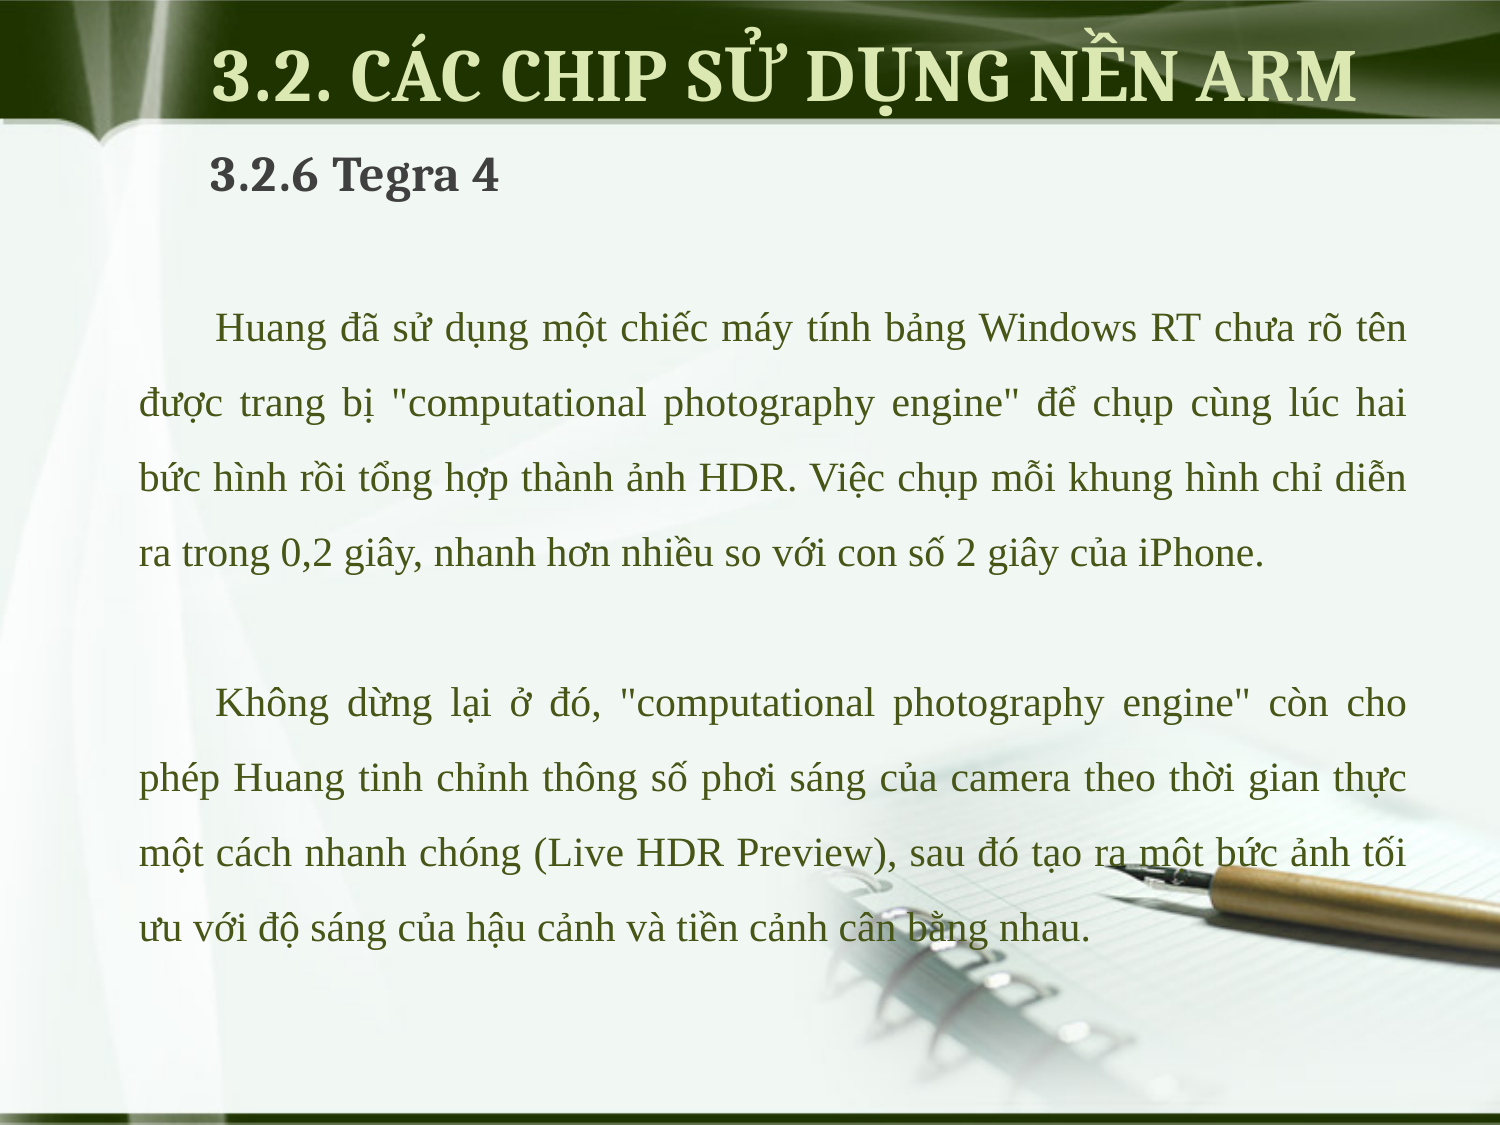

# 3.2. CÁC CHIP SỬ DỤNG NỀN ARM
3.2.6 Tegra 4
Huang đã sử dụng một chiếc máy tính bảng Windows RT chưa rõ tên được trang bị "computational photography engine" để chụp cùng lúc hai bức hình rồi tổng hợp thành ảnh HDR. Việc chụp mỗi khung hình chỉ diễn ra trong 0,2 giây, nhanh hơn nhiều so với con số 2 giây của iPhone.

Không dừng lại ở đó, "computational photography engine" còn cho phép Huang tinh chỉnh thông số phơi sáng của camera theo thời gian thực một cách nhanh chóng (Live HDR Preview), sau đó tạo ra một bức ảnh tối ưu với độ sáng của hậu cảnh và tiền cảnh cân bằng nhau.